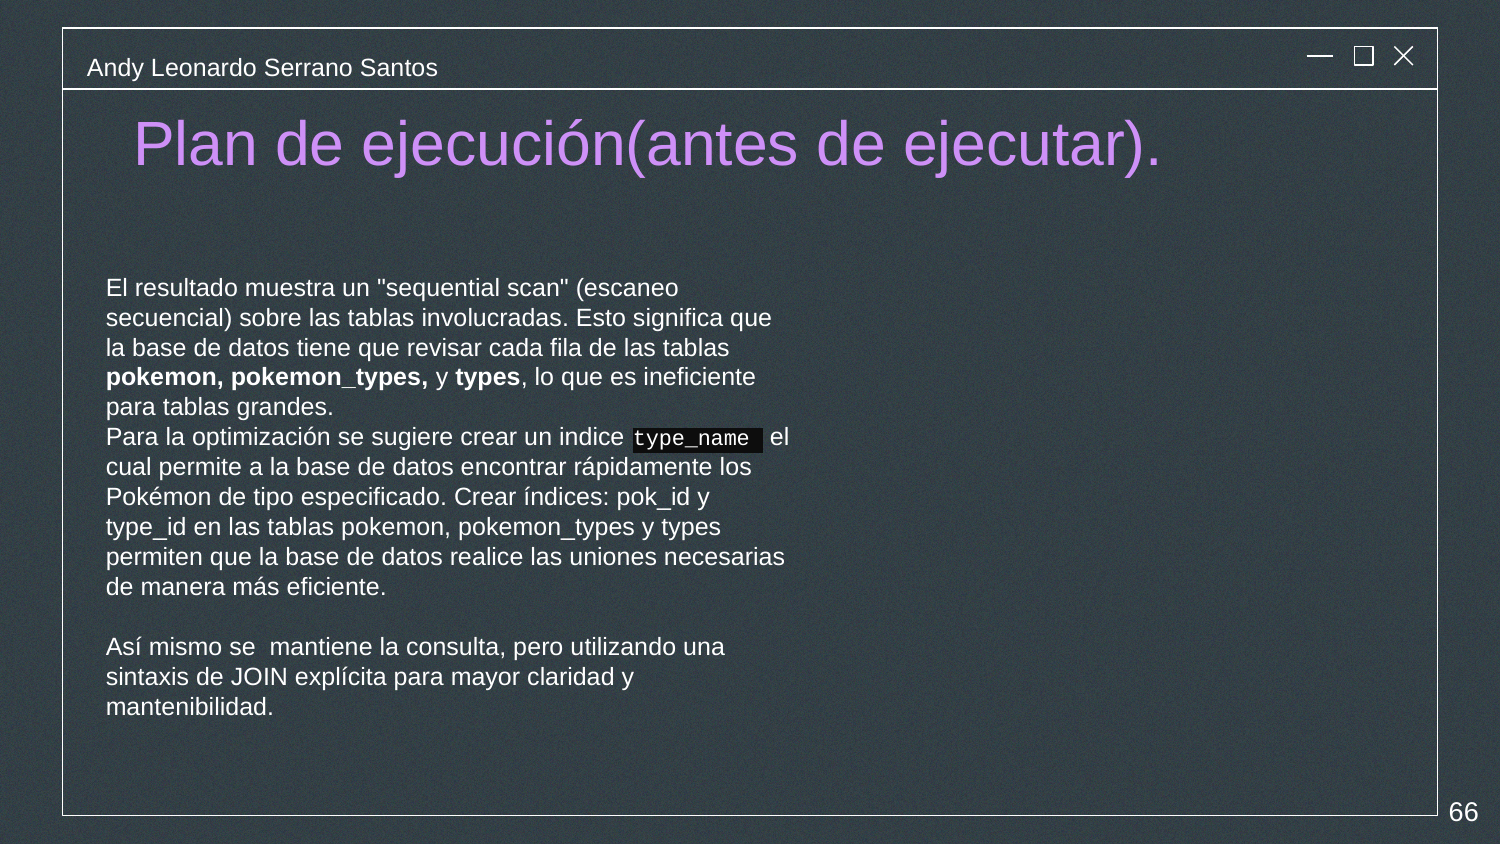

Andy Leonardo Serrano Santos
# Plan de ejecución(antes de ejecutar).
El resultado muestra un "sequential scan" (escaneo secuencial) sobre las tablas involucradas. Esto significa que la base de datos tiene que revisar cada fila de las tablas pokemon, pokemon_types, y types, lo que es ineficiente para tablas grandes.
Para la optimización se sugiere crear un indice type_name  el cual permite a la base de datos encontrar rápidamente los Pokémon de tipo especificado. Crear índices: pok_id y type_id en las tablas pokemon, pokemon_types y types permiten que la base de datos realice las uniones necesarias de manera más eficiente.

Así mismo se  mantiene la consulta, pero utilizando una sintaxis de JOIN explícita para mayor claridad y mantenibilidad.
66